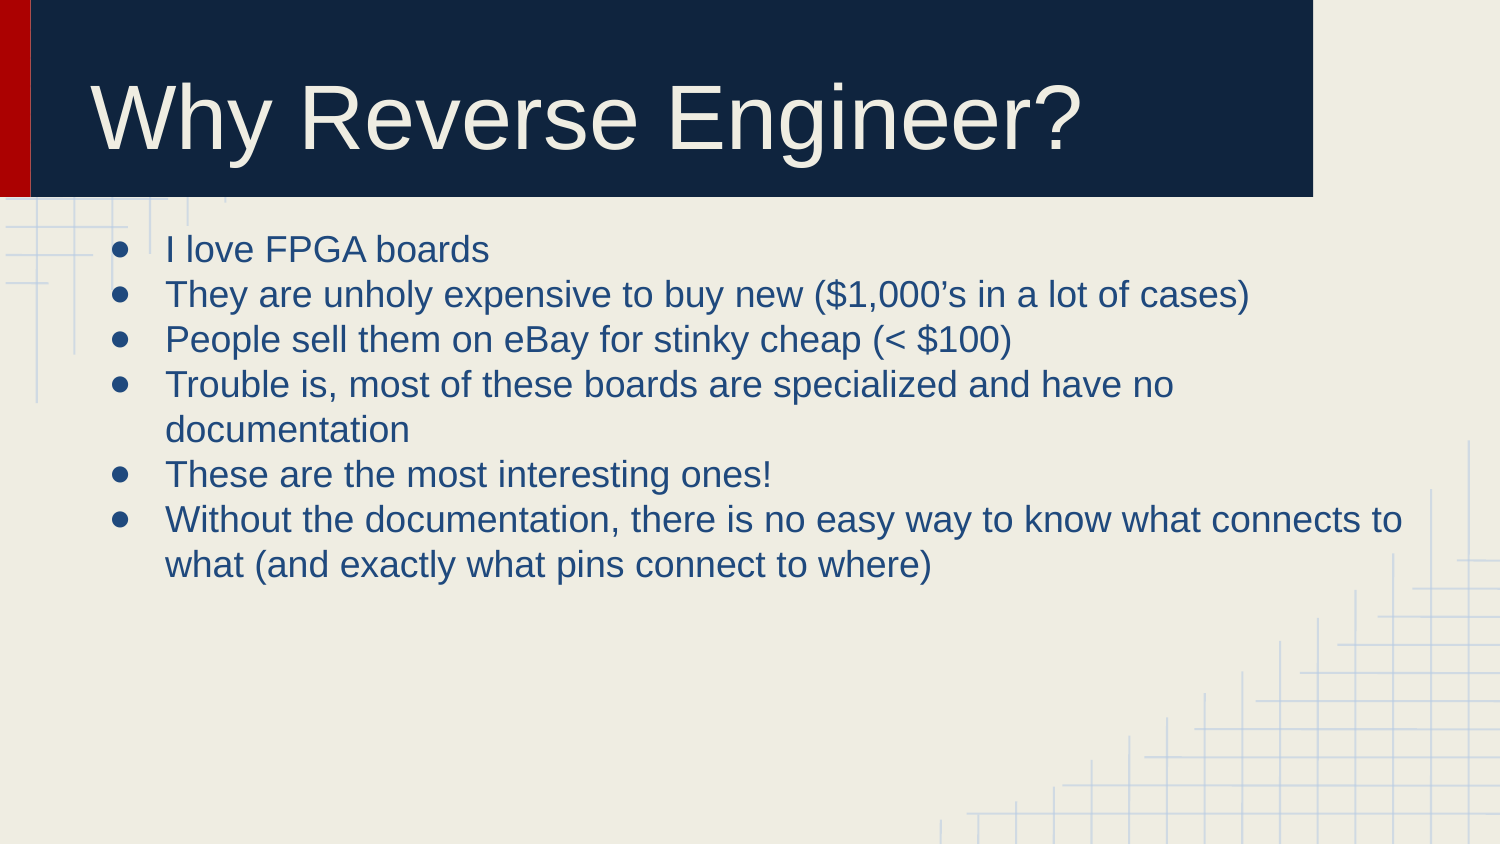

# Why Reverse Engineer?
I love FPGA boards
They are unholy expensive to buy new ($1,000’s in a lot of cases)
People sell them on eBay for stinky cheap (< $100)
Trouble is, most of these boards are specialized and have no documentation
These are the most interesting ones!
Without the documentation, there is no easy way to know what connects to what (and exactly what pins connect to where)